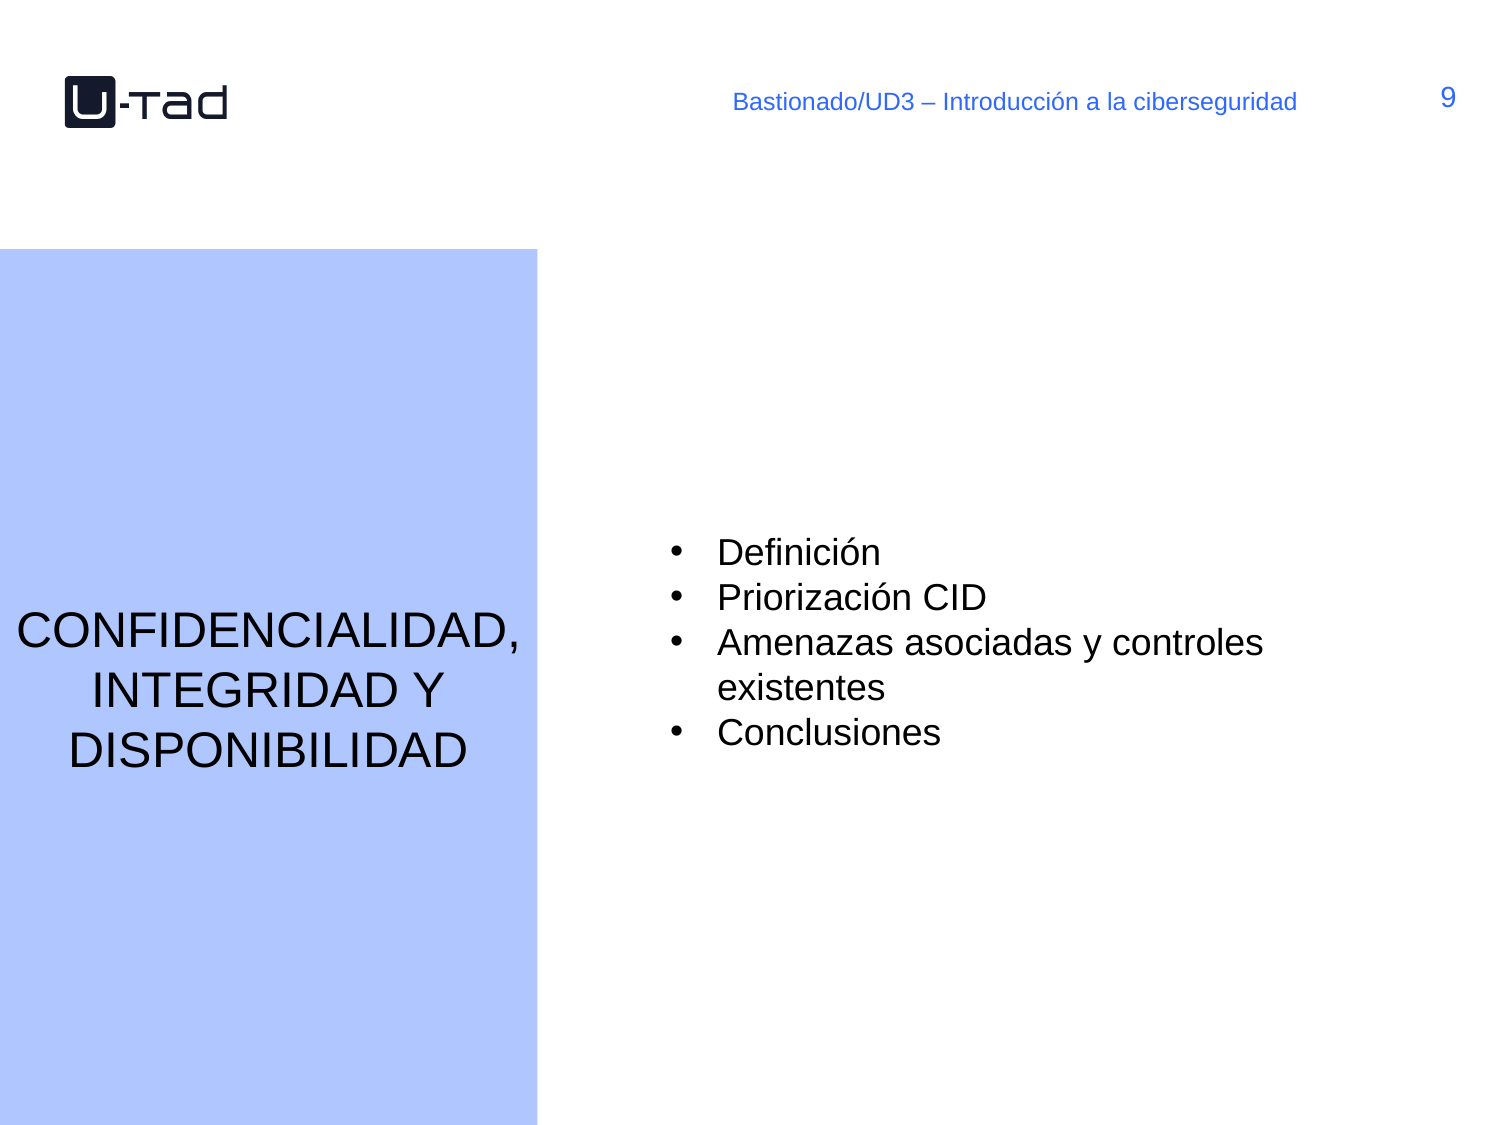

Bastionado/UD3 – Introducción a la ciberseguridad
CONFIDENCIALIDAD, INTEGRIDAD Y DISPONIBILIDAD
Definición
Priorización CID
Amenazas asociadas y controles existentes
Conclusiones